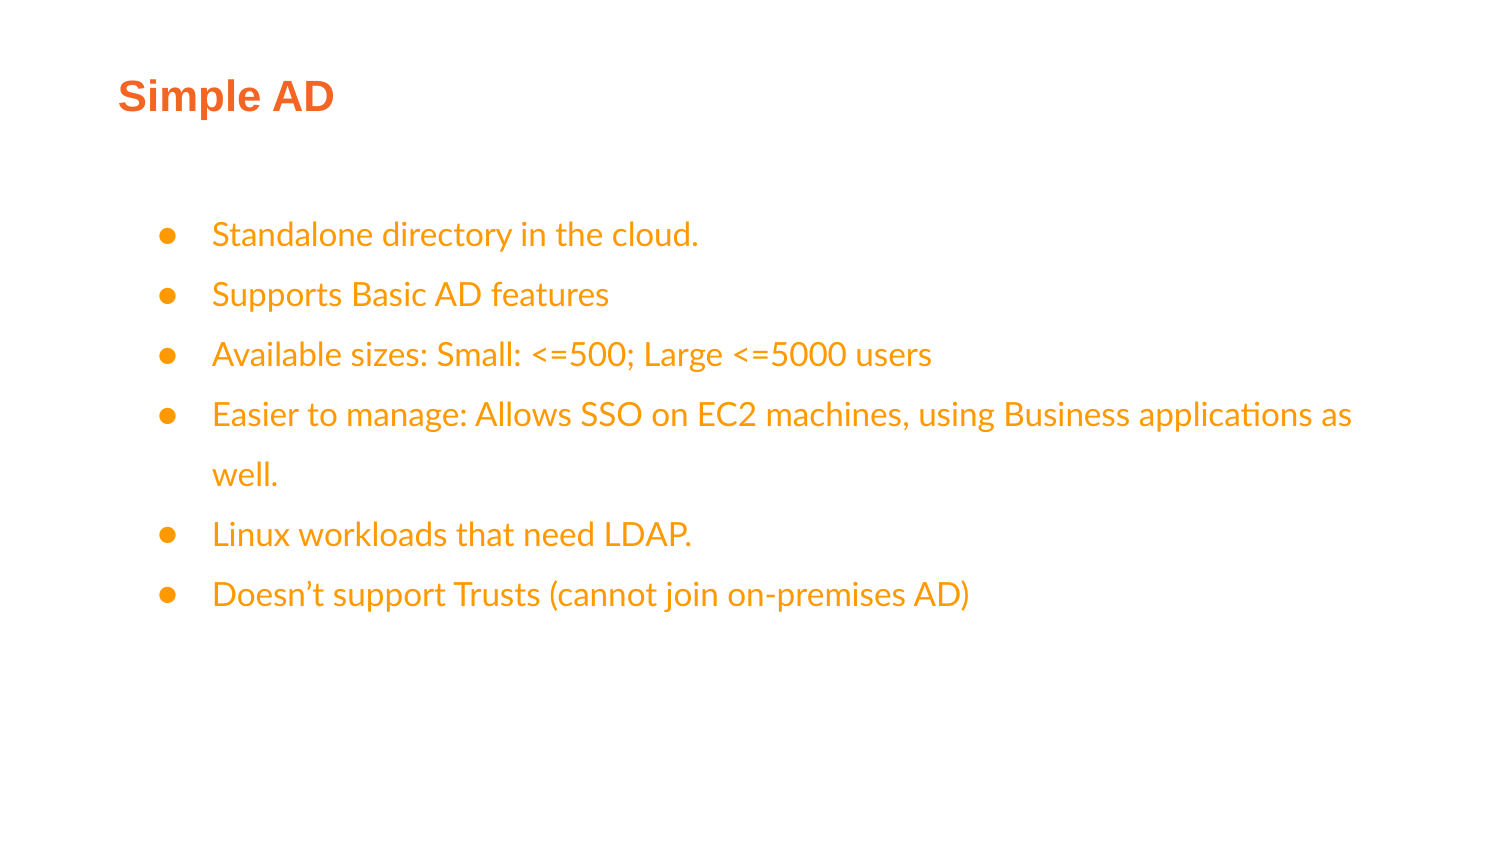

Simple AD
Standalone directory in the cloud.
Supports Basic AD features
Available sizes: Small: <=500; Large <=5000 users
Easier to manage: Allows SSO on EC2 machines, using Business applications as well.
Linux workloads that need LDAP.
Doesn’t support Trusts (cannot join on-premises AD)